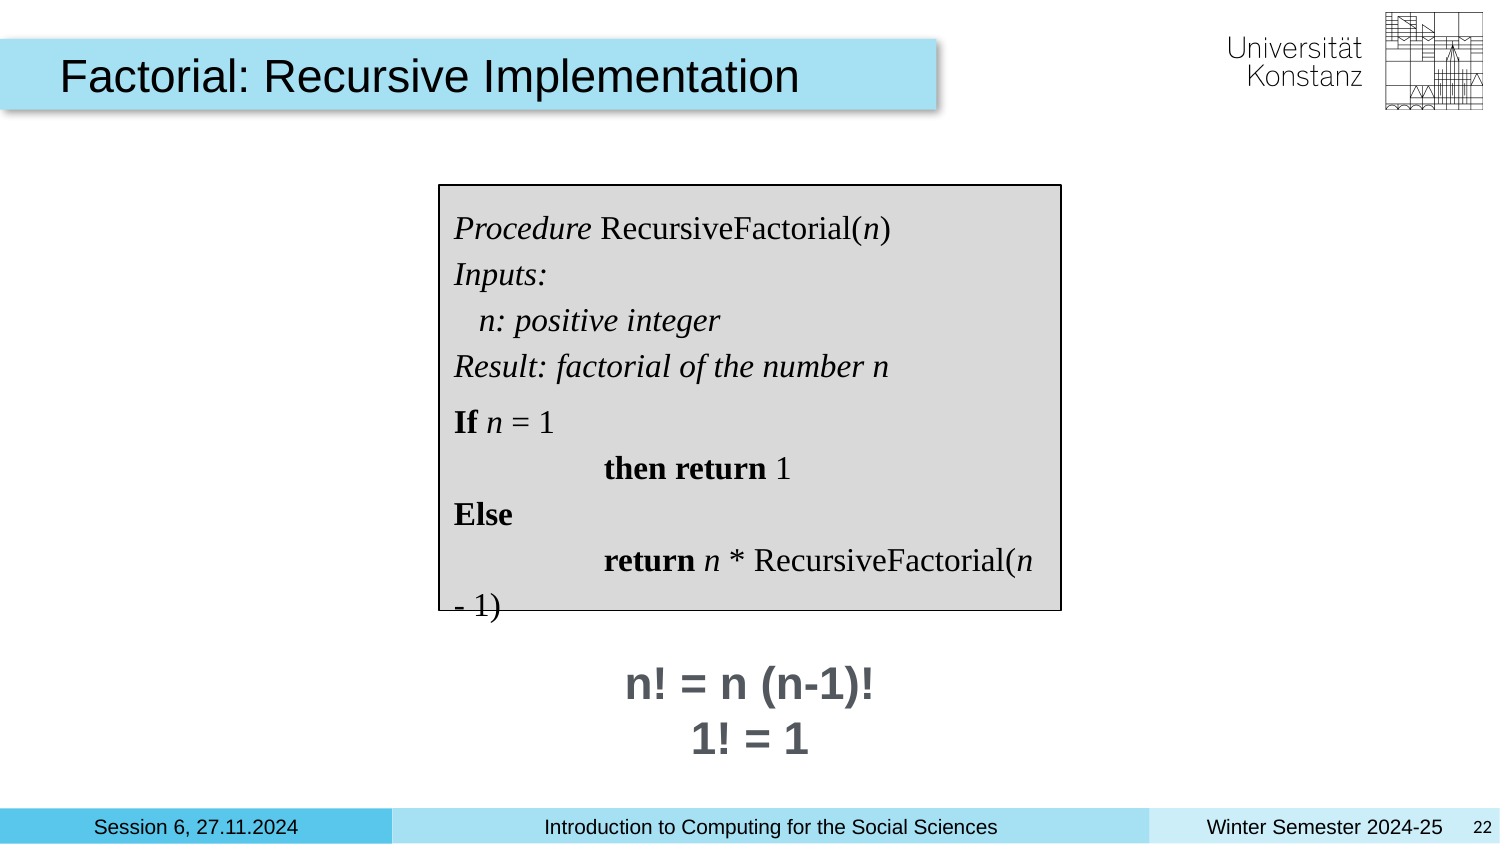

Factorial: Recursive Implementation
Procedure RecursiveFactorial(n)
Inputs:
   n: positive integer
Result: factorial of the number n
If n = 1
	then return 1
Else
	return n * RecursiveFactorial(n - 1)
n! = n (n-1)!
1! = 1